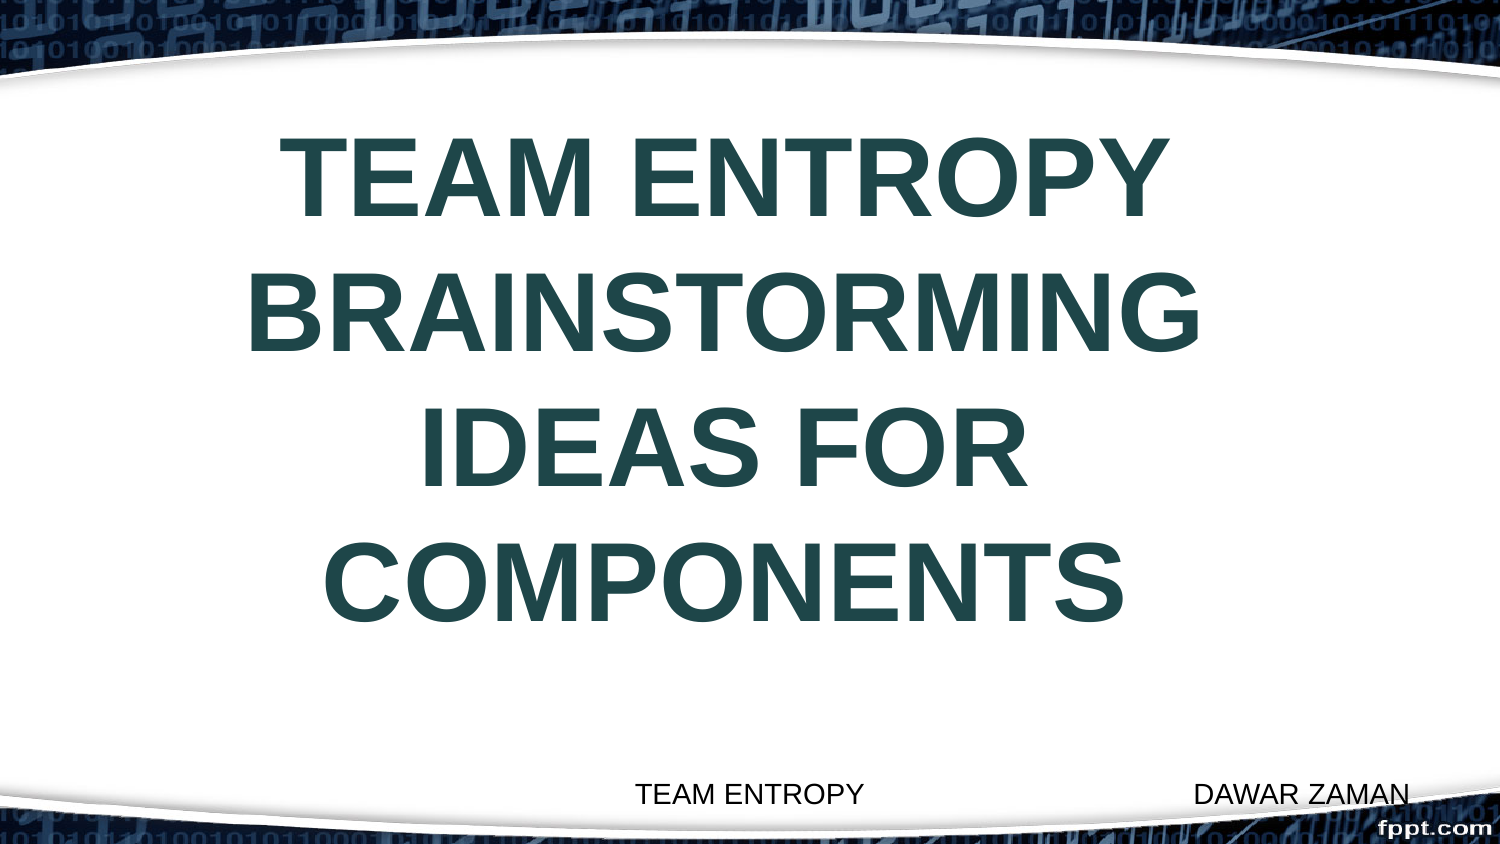

TEAM ENTROPY BRAINSTORMING IDEAS FOR COMPONENTS
TEAM ENTROPY
DAWAR ZAMAN